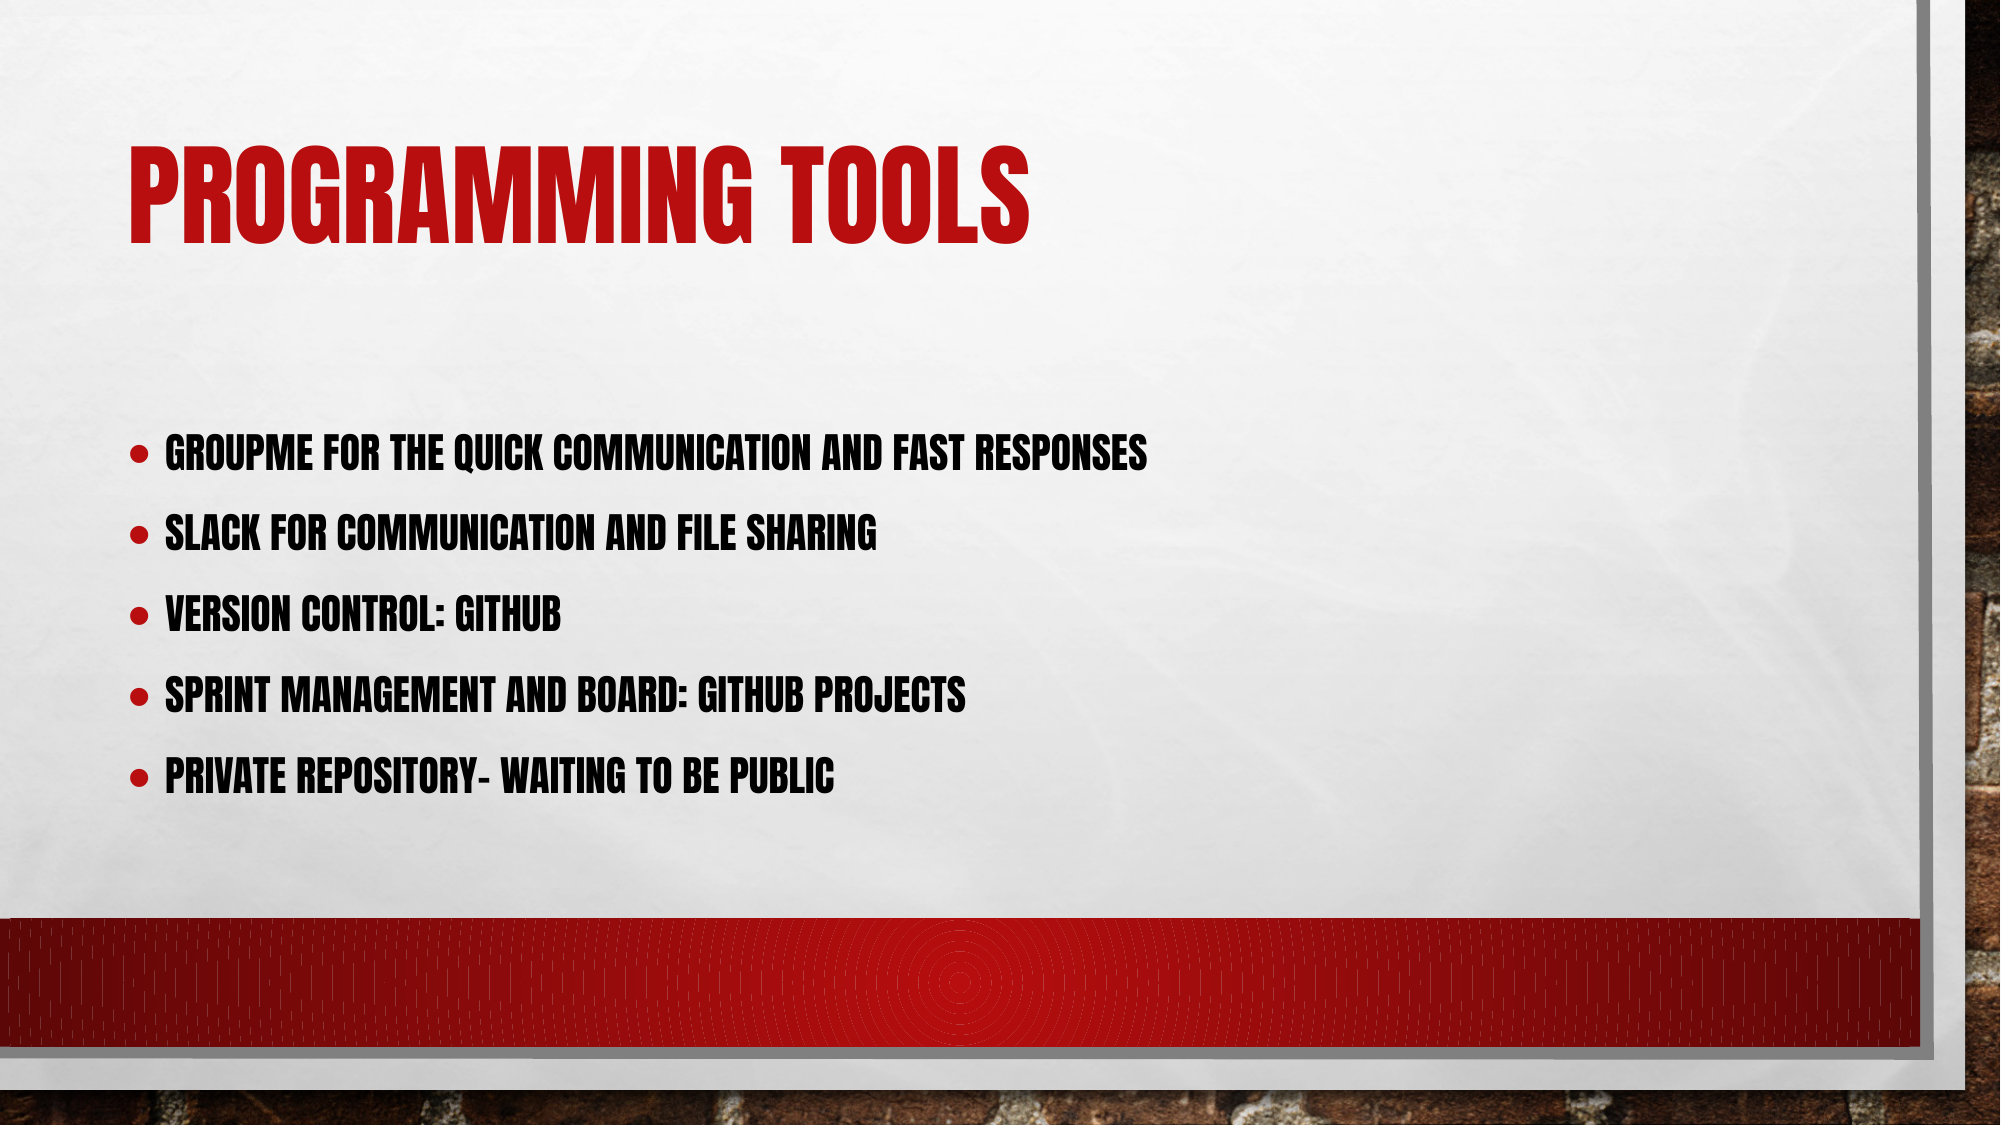

# Programming tools
Groupme for the quick communication and fast responses
slack for communication and file sharing
Version control: Github
Sprint management and board: github projects
Private repository- waiting to be public